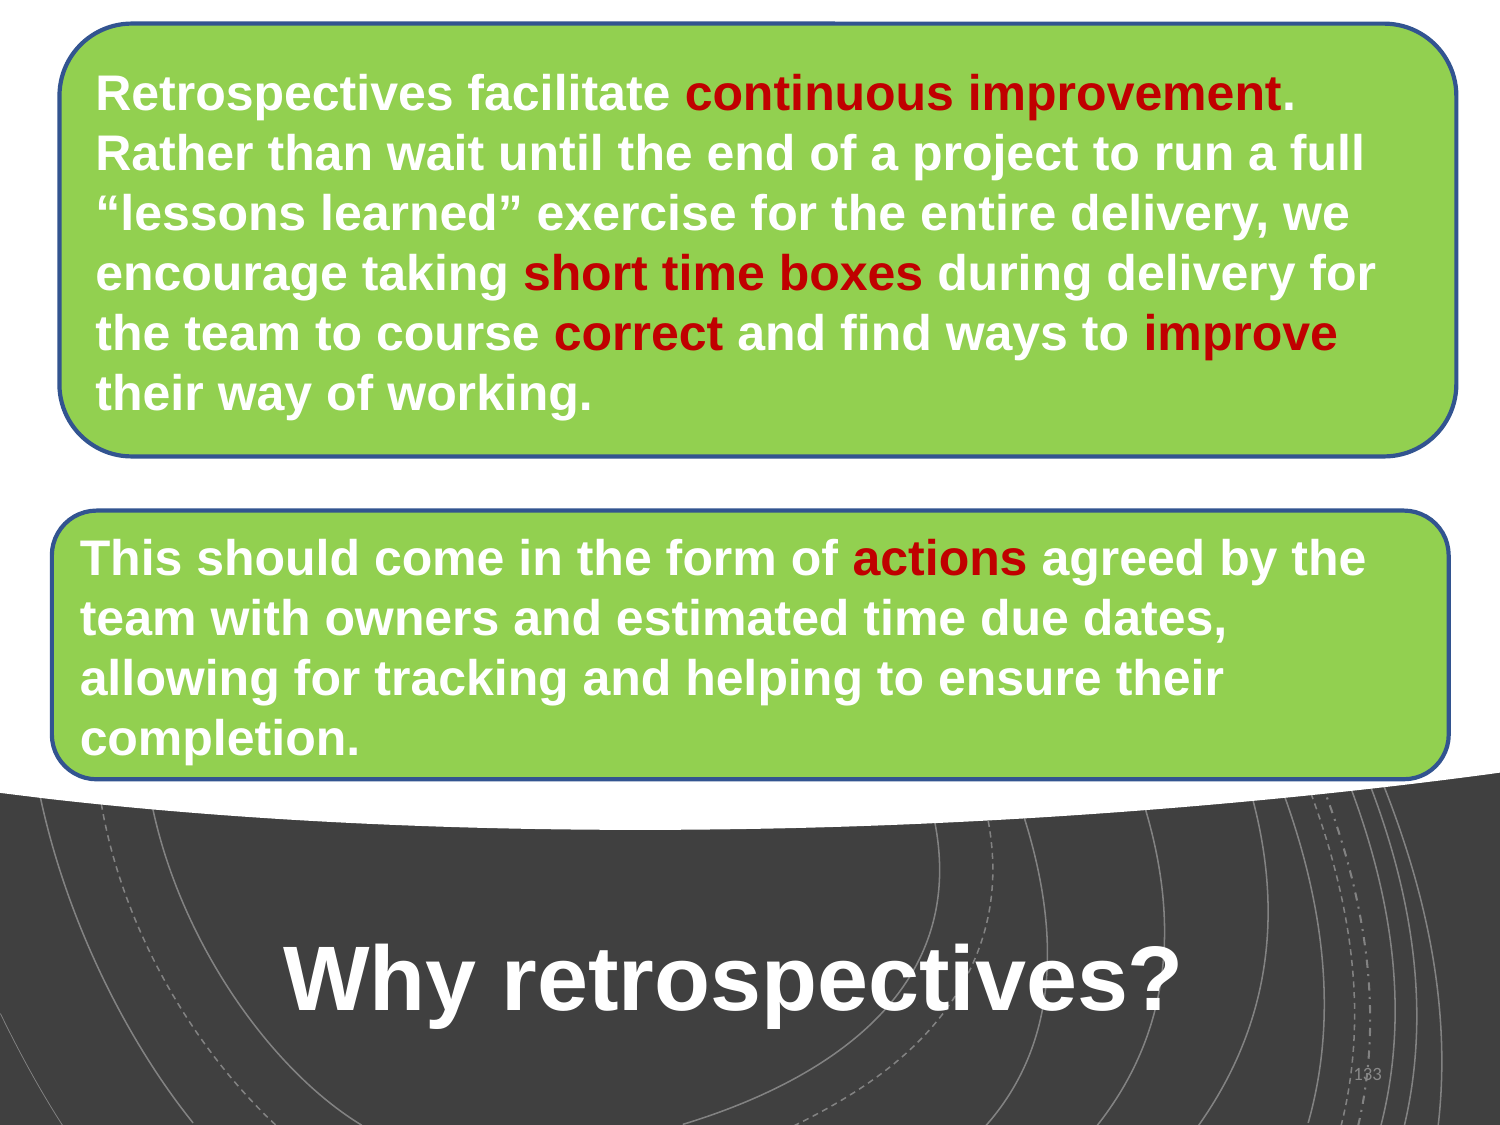

Retrospectives facilitate continuous improvement.
Rather than wait until the end of a project to run a full “lessons learned” exercise for the entire delivery, we encourage taking short time boxes during delivery for the team to course correct and find ways to improve their way of working.
This should come in the form of actions agreed by the team with owners and estimated time due dates, allowing for tracking and helping to ensure their completion.
# Why retrospectives?
133